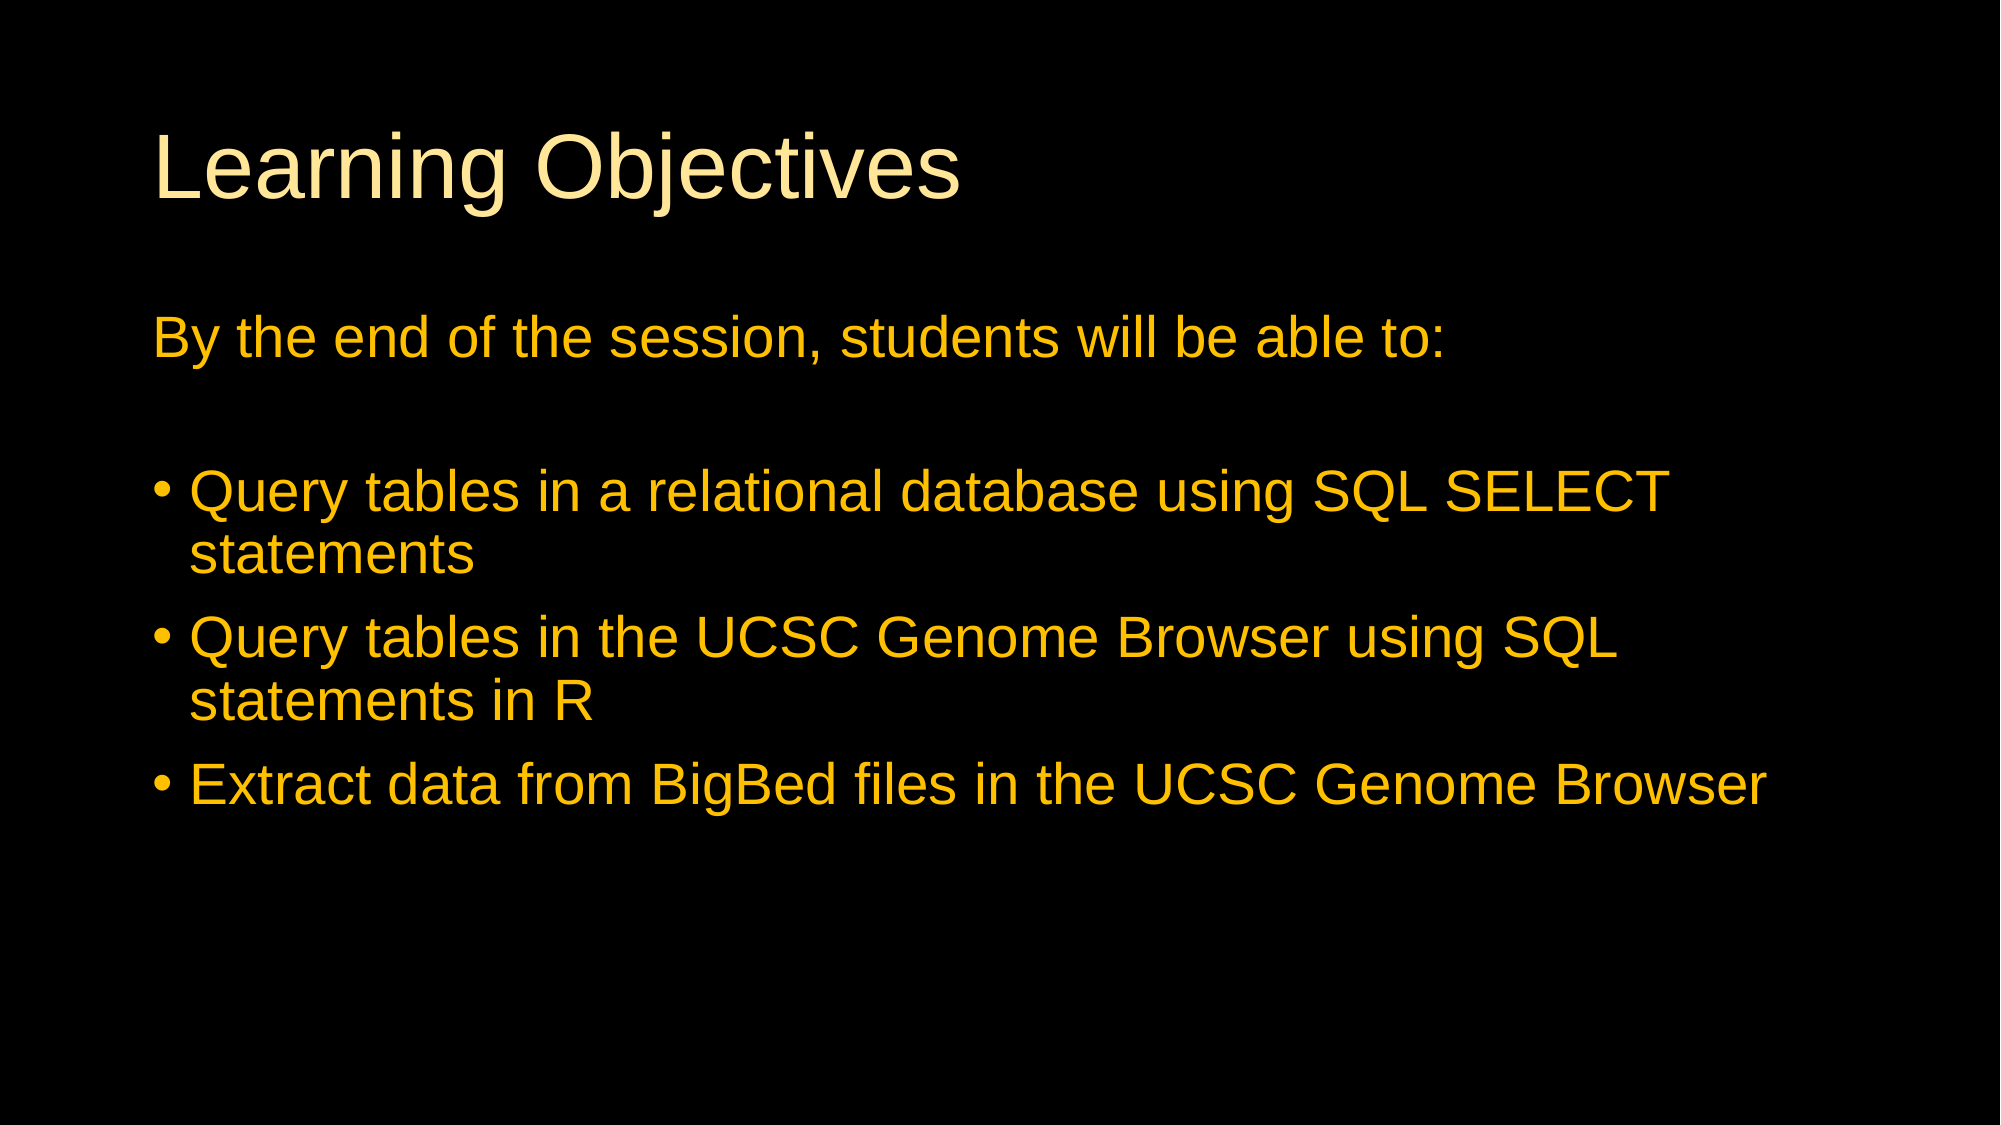

# Learning Objectives
By the end of the session, students will be able to:
Query tables in a relational database using SQL SELECT statements
Query tables in the UCSC Genome Browser using SQL statements in R
Extract data from BigBed files in the UCSC Genome Browser